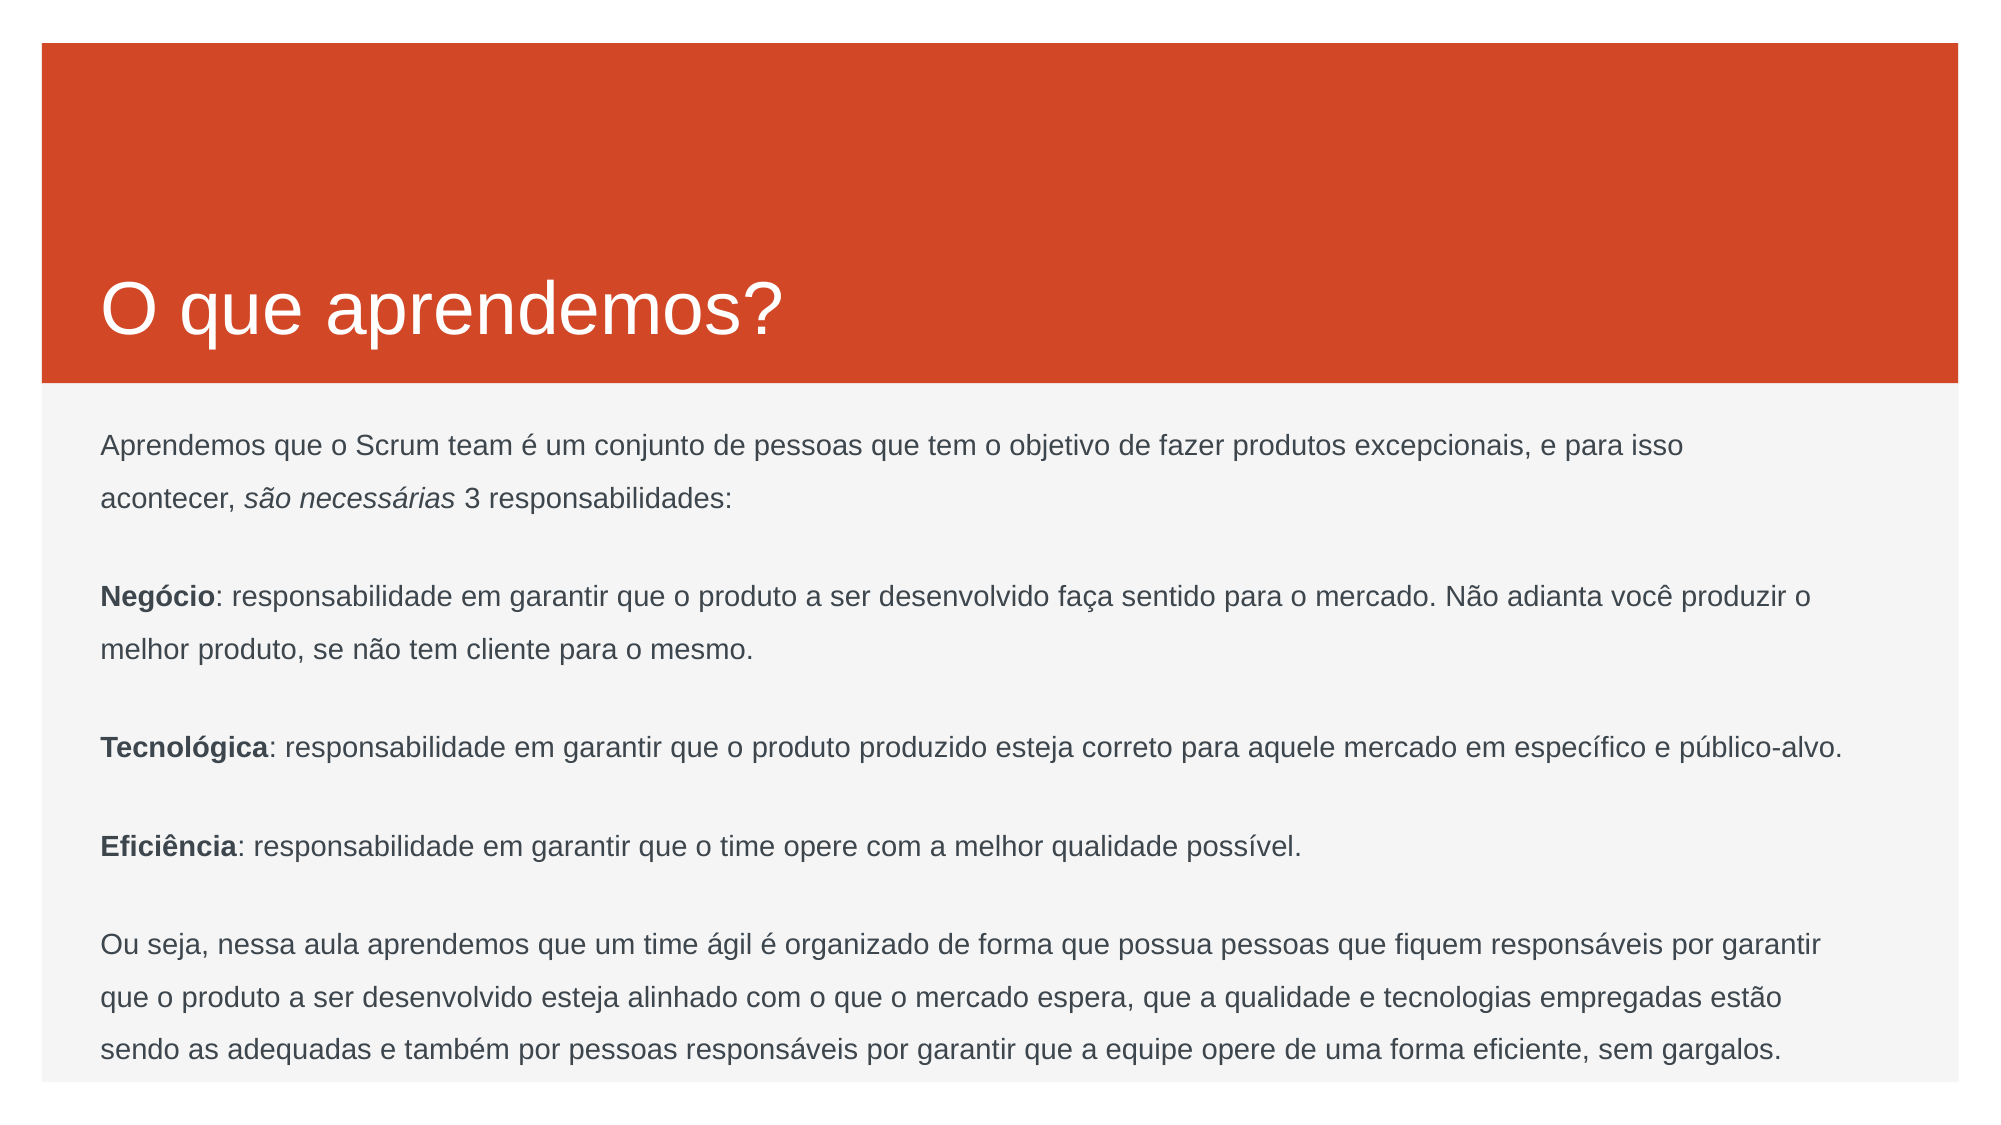

# O que aprendemos?
Aprendemos que o Scrum team é um conjunto de pessoas que tem o objetivo de fazer produtos excepcionais, e para isso acontecer, são necessárias 3 responsabilidades:
Negócio: responsabilidade em garantir que o produto a ser desenvolvido faça sentido para o mercado. Não adianta você produzir o melhor produto, se não tem cliente para o mesmo.
Tecnológica: responsabilidade em garantir que o produto produzido esteja correto para aquele mercado em específico e público-alvo.
Eficiência: responsabilidade em garantir que o time opere com a melhor qualidade possível.
Ou seja, nessa aula aprendemos que um time ágil é organizado de forma que possua pessoas que fiquem responsáveis por garantir que o produto a ser desenvolvido esteja alinhado com o que o mercado espera, que a qualidade e tecnologias empregadas estão sendo as adequadas e também por pessoas responsáveis por garantir que a equipe opere de uma forma eficiente, sem gargalos.